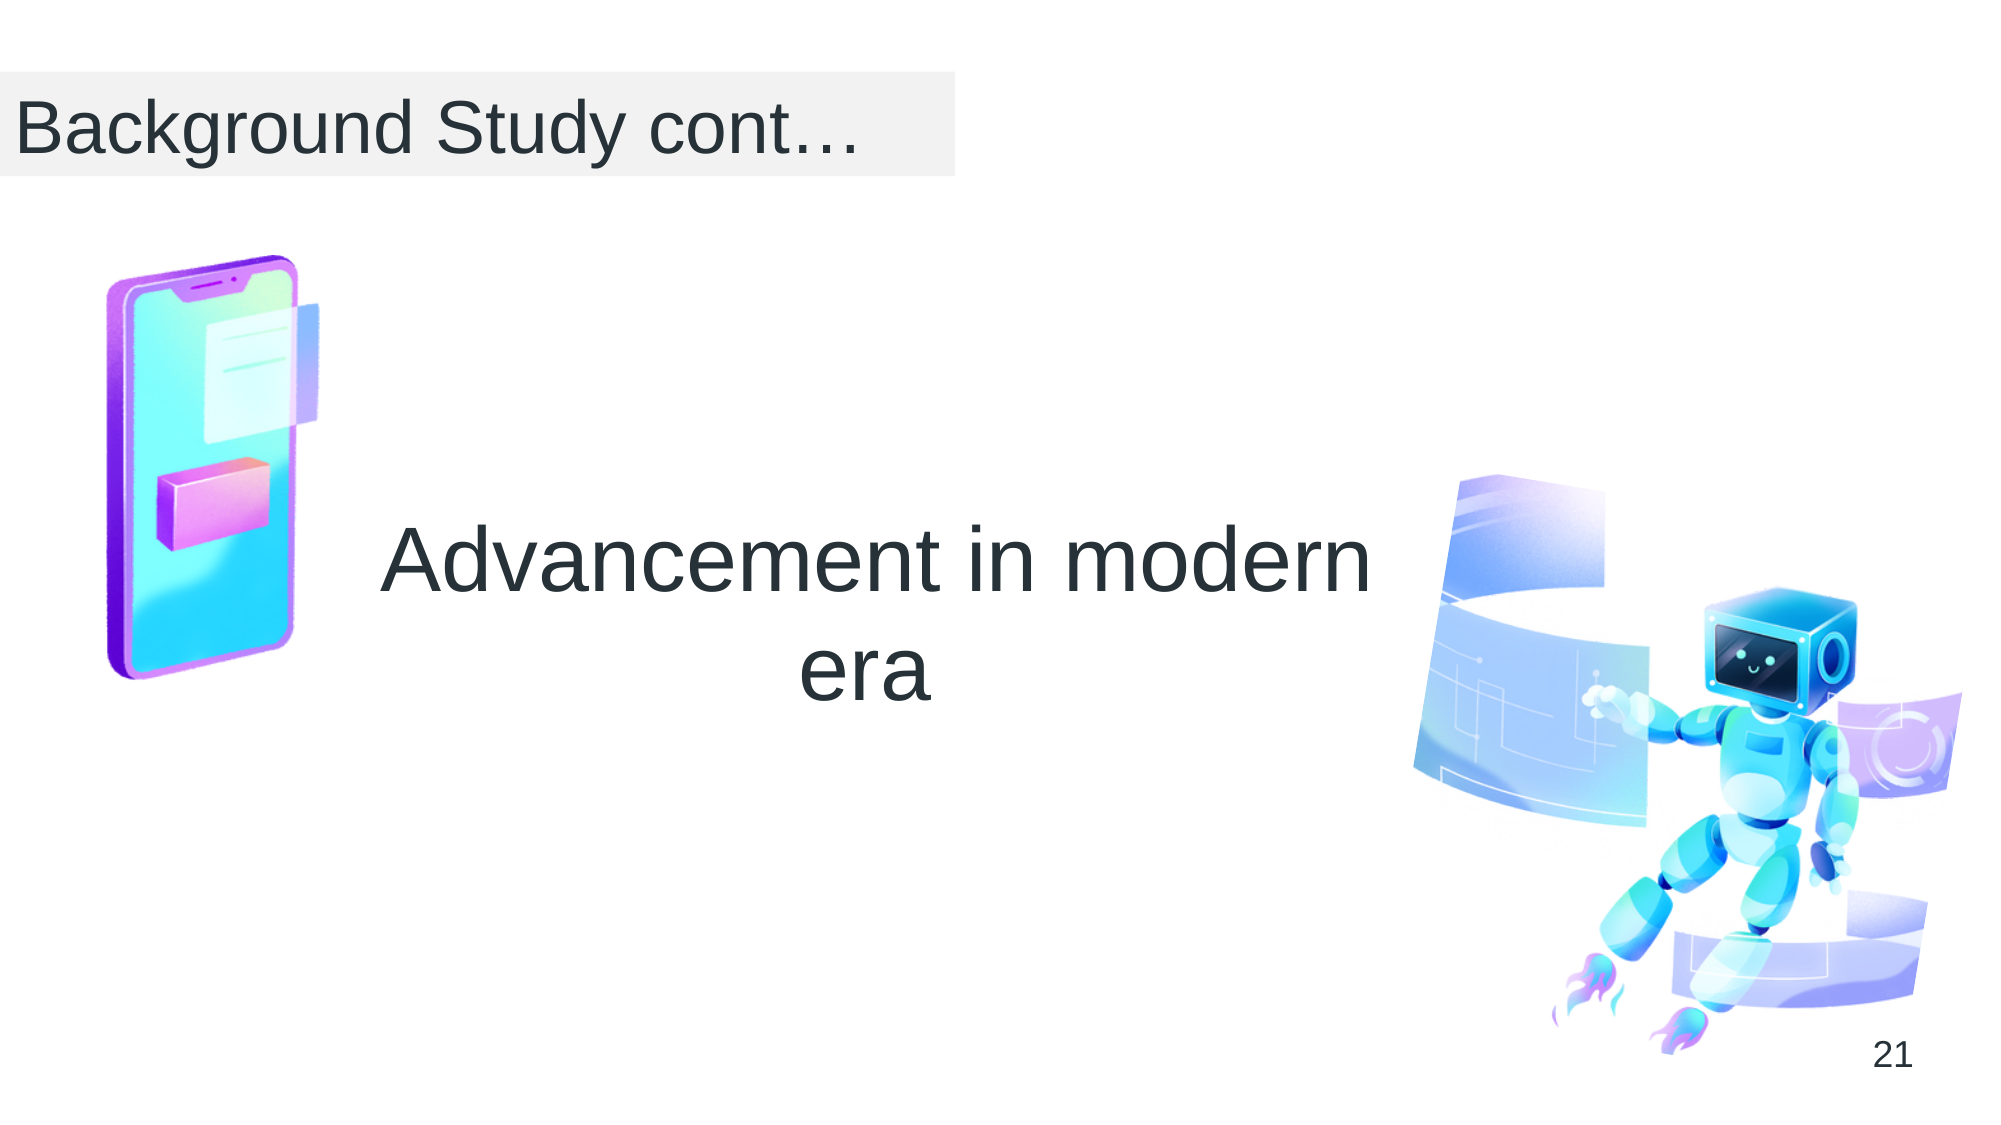

Background Study cont…

Advancement in modern era

21